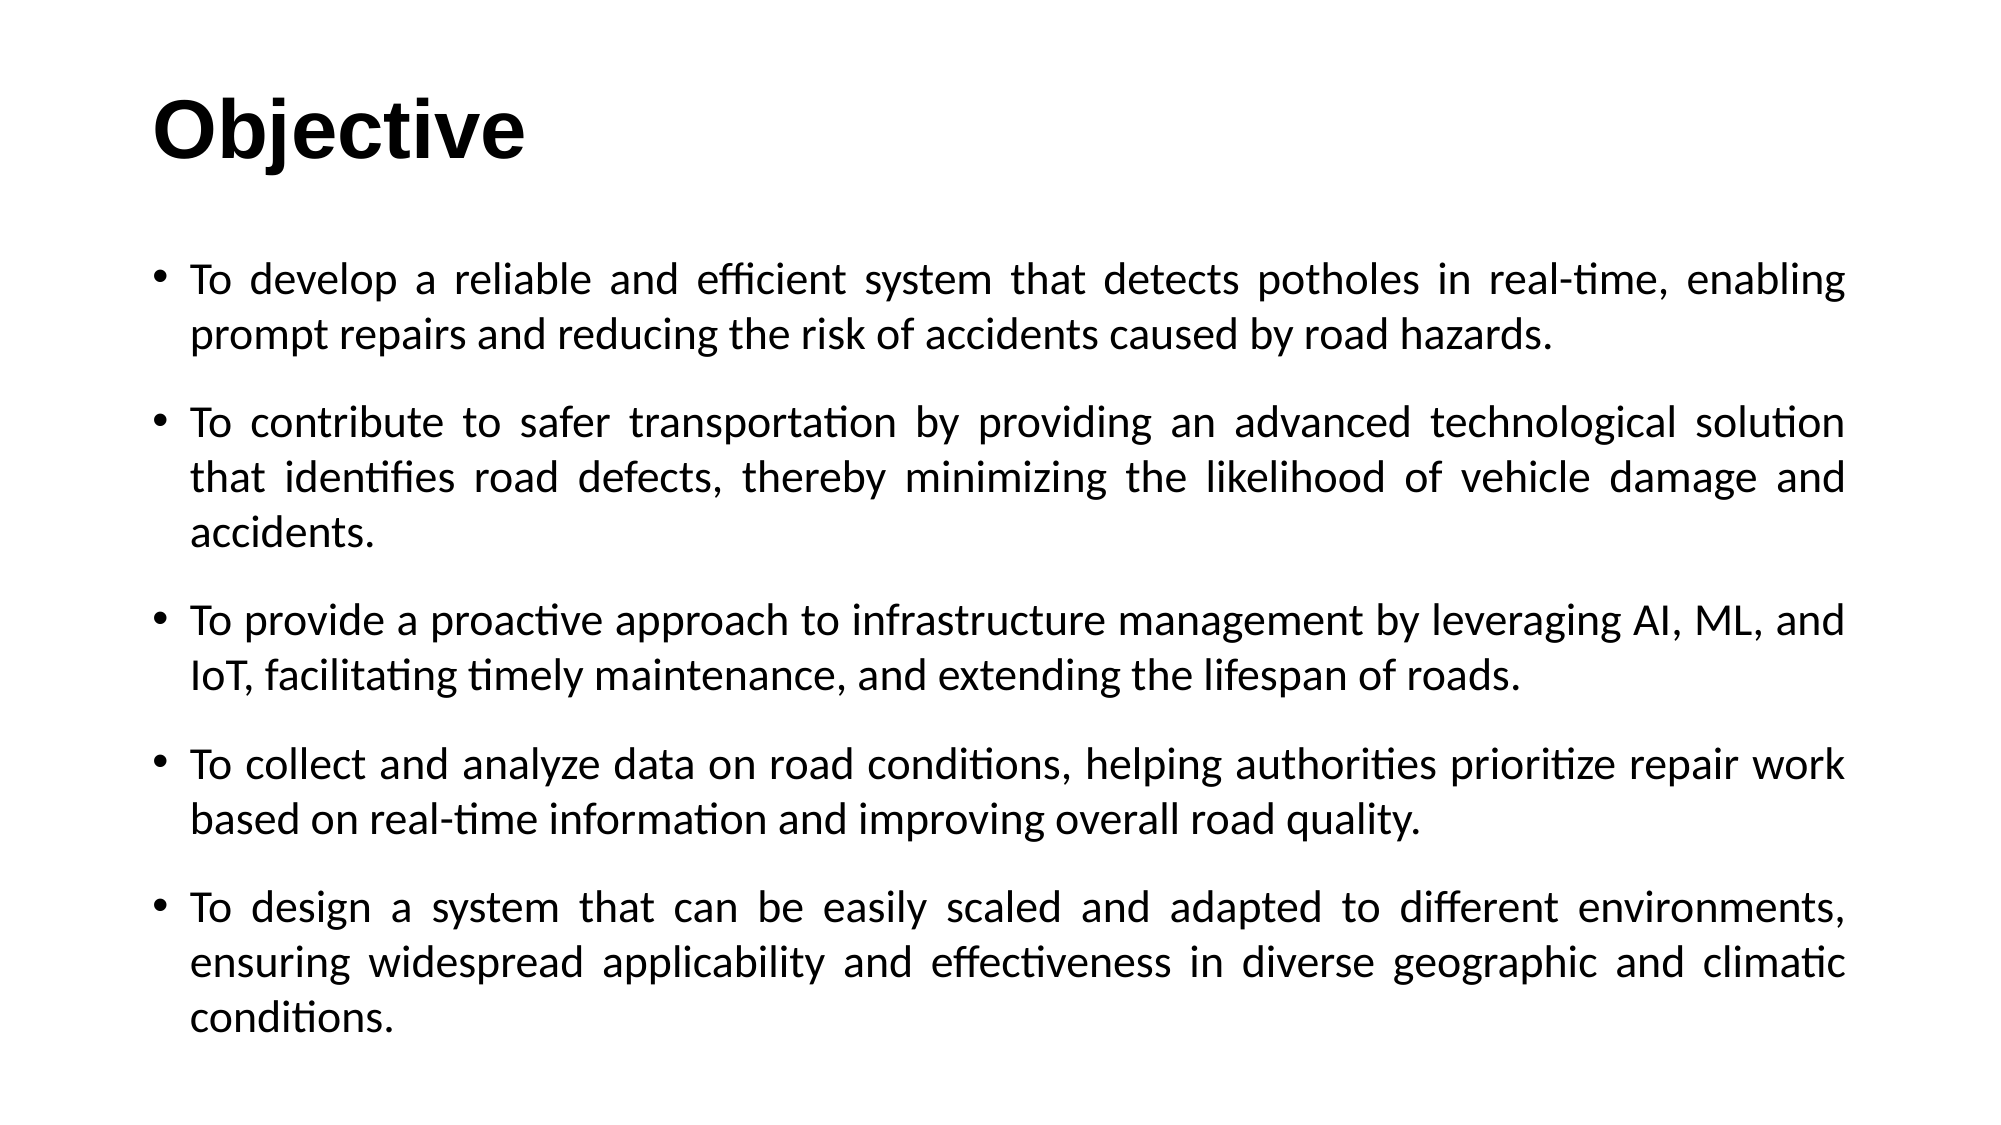

# Objective
To develop a reliable and efficient system that detects potholes in real-time, enabling prompt repairs and reducing the risk of accidents caused by road hazards.
To contribute to safer transportation by providing an advanced technological solution that identifies road defects, thereby minimizing the likelihood of vehicle damage and accidents.
To provide a proactive approach to infrastructure management by leveraging AI, ML, and IoT, facilitating timely maintenance, and extending the lifespan of roads.
To collect and analyze data on road conditions, helping authorities prioritize repair work based on real-time information and improving overall road quality.
To design a system that can be easily scaled and adapted to different environments, ensuring widespread applicability and effectiveness in diverse geographic and climatic conditions.